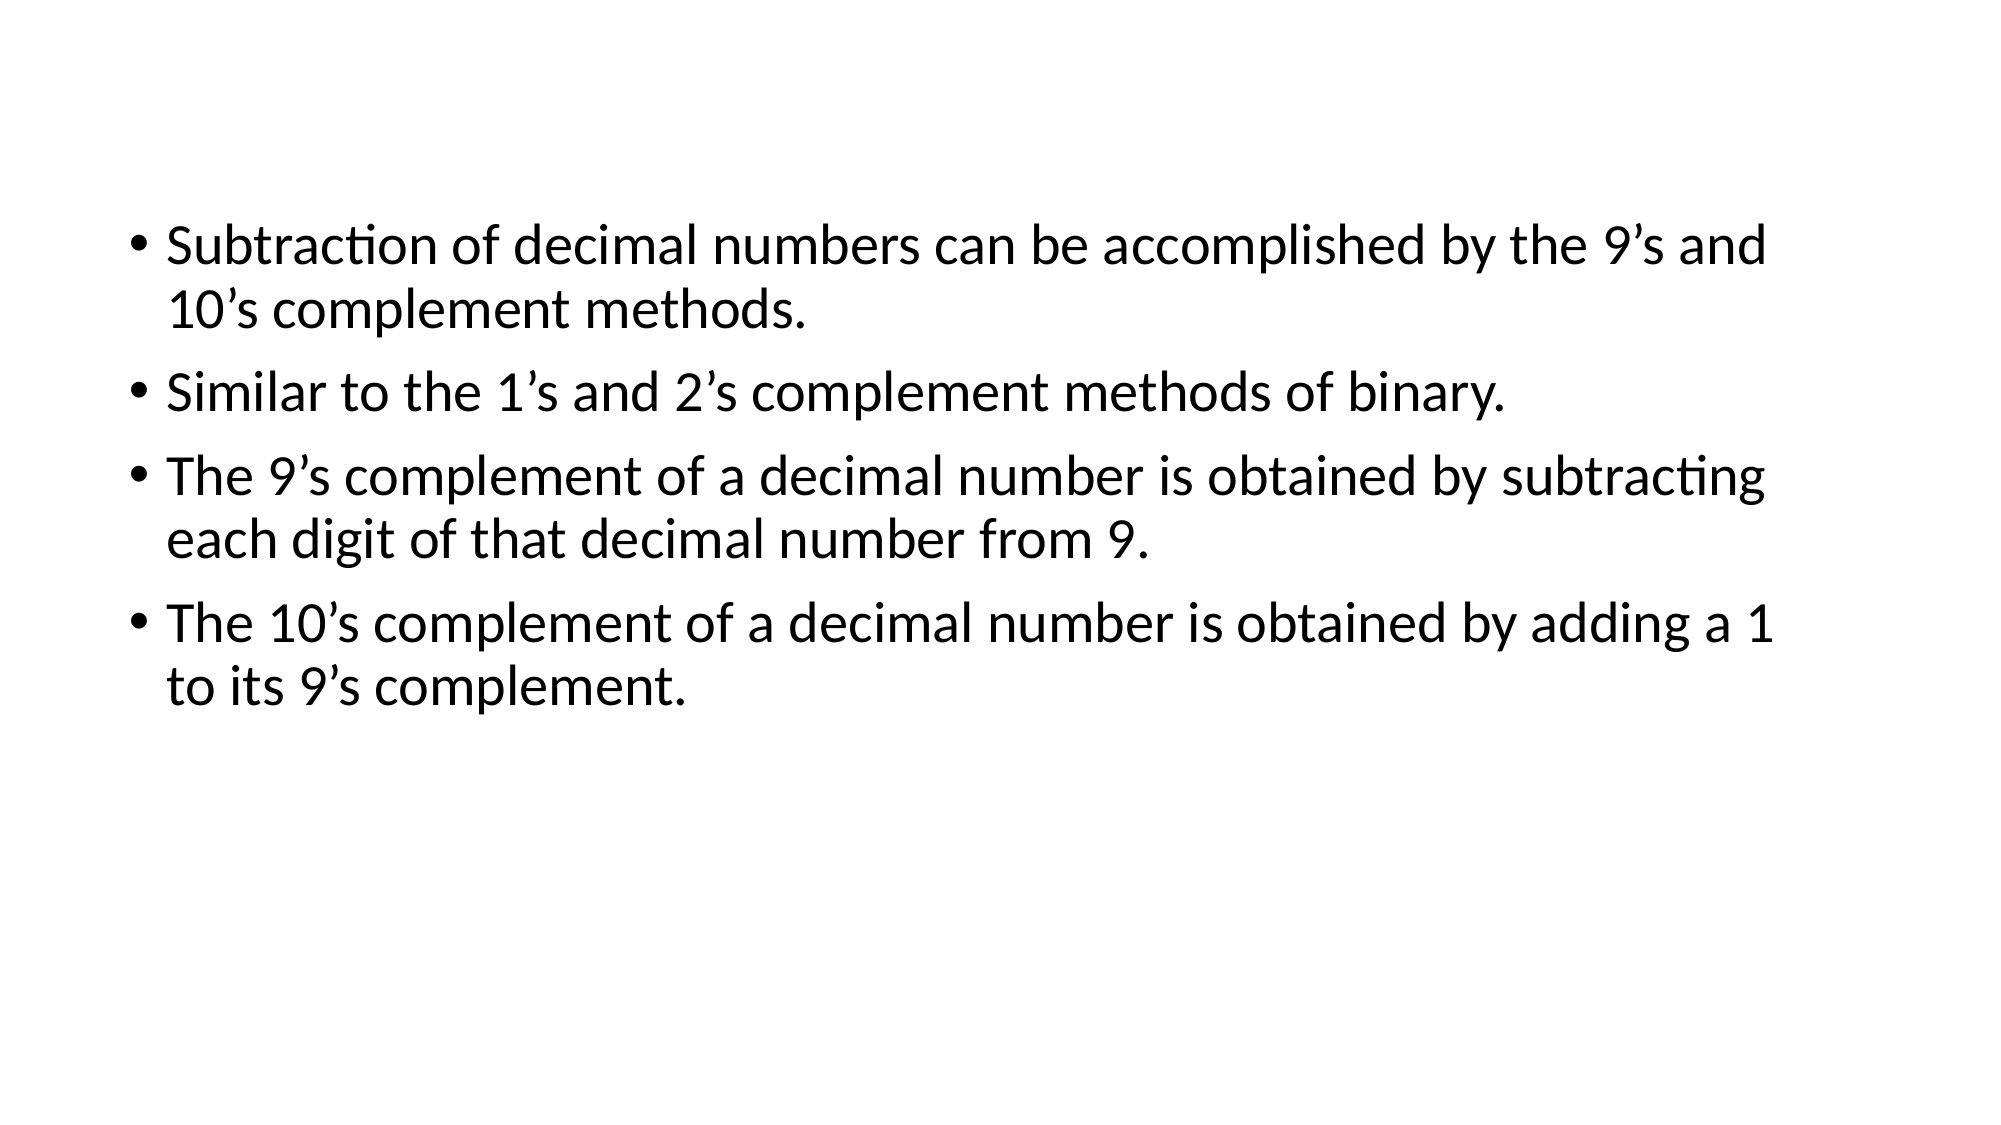

Subtraction of decimal numbers can be accomplished by the 9’s and 10’s complement methods.
Similar to the 1’s and 2’s complement methods of binary.
The 9’s complement of a decimal number is obtained by subtracting each digit of that decimal number from 9.
The 10’s complement of a decimal number is obtained by adding a 1 to its 9’s complement.